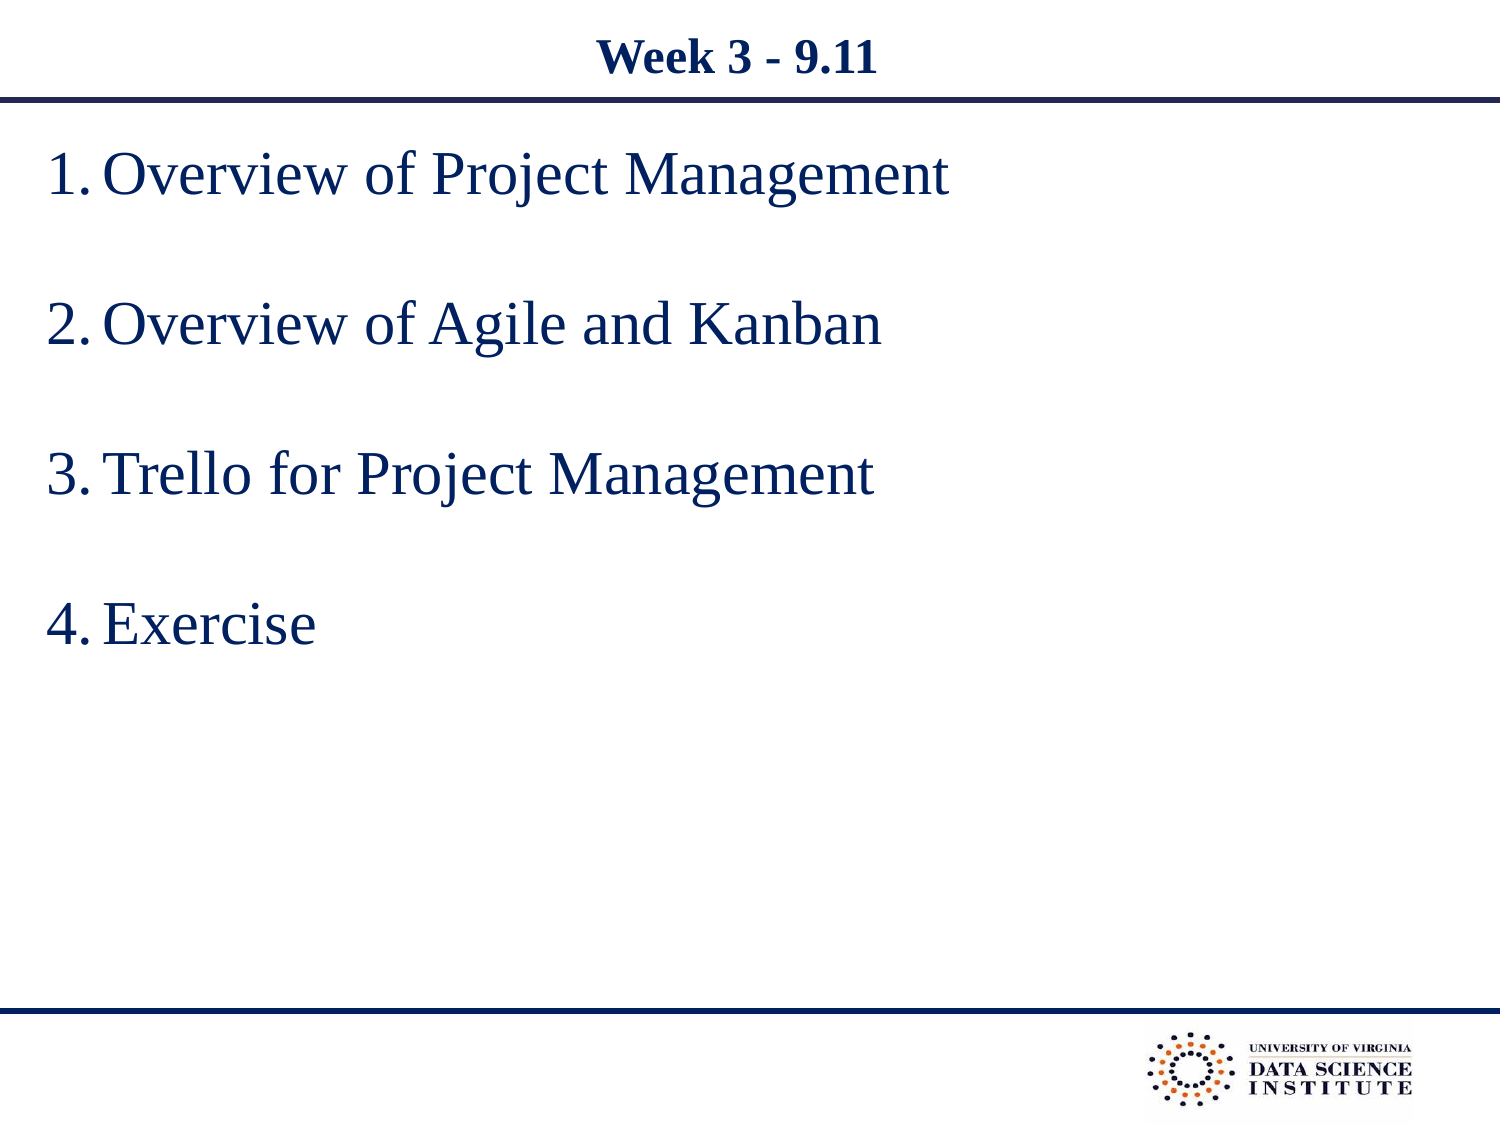

# Week 3 - 9.11
Overview of Project Management

Overview of Agile and Kanban

Trello for Project Management

Exercise